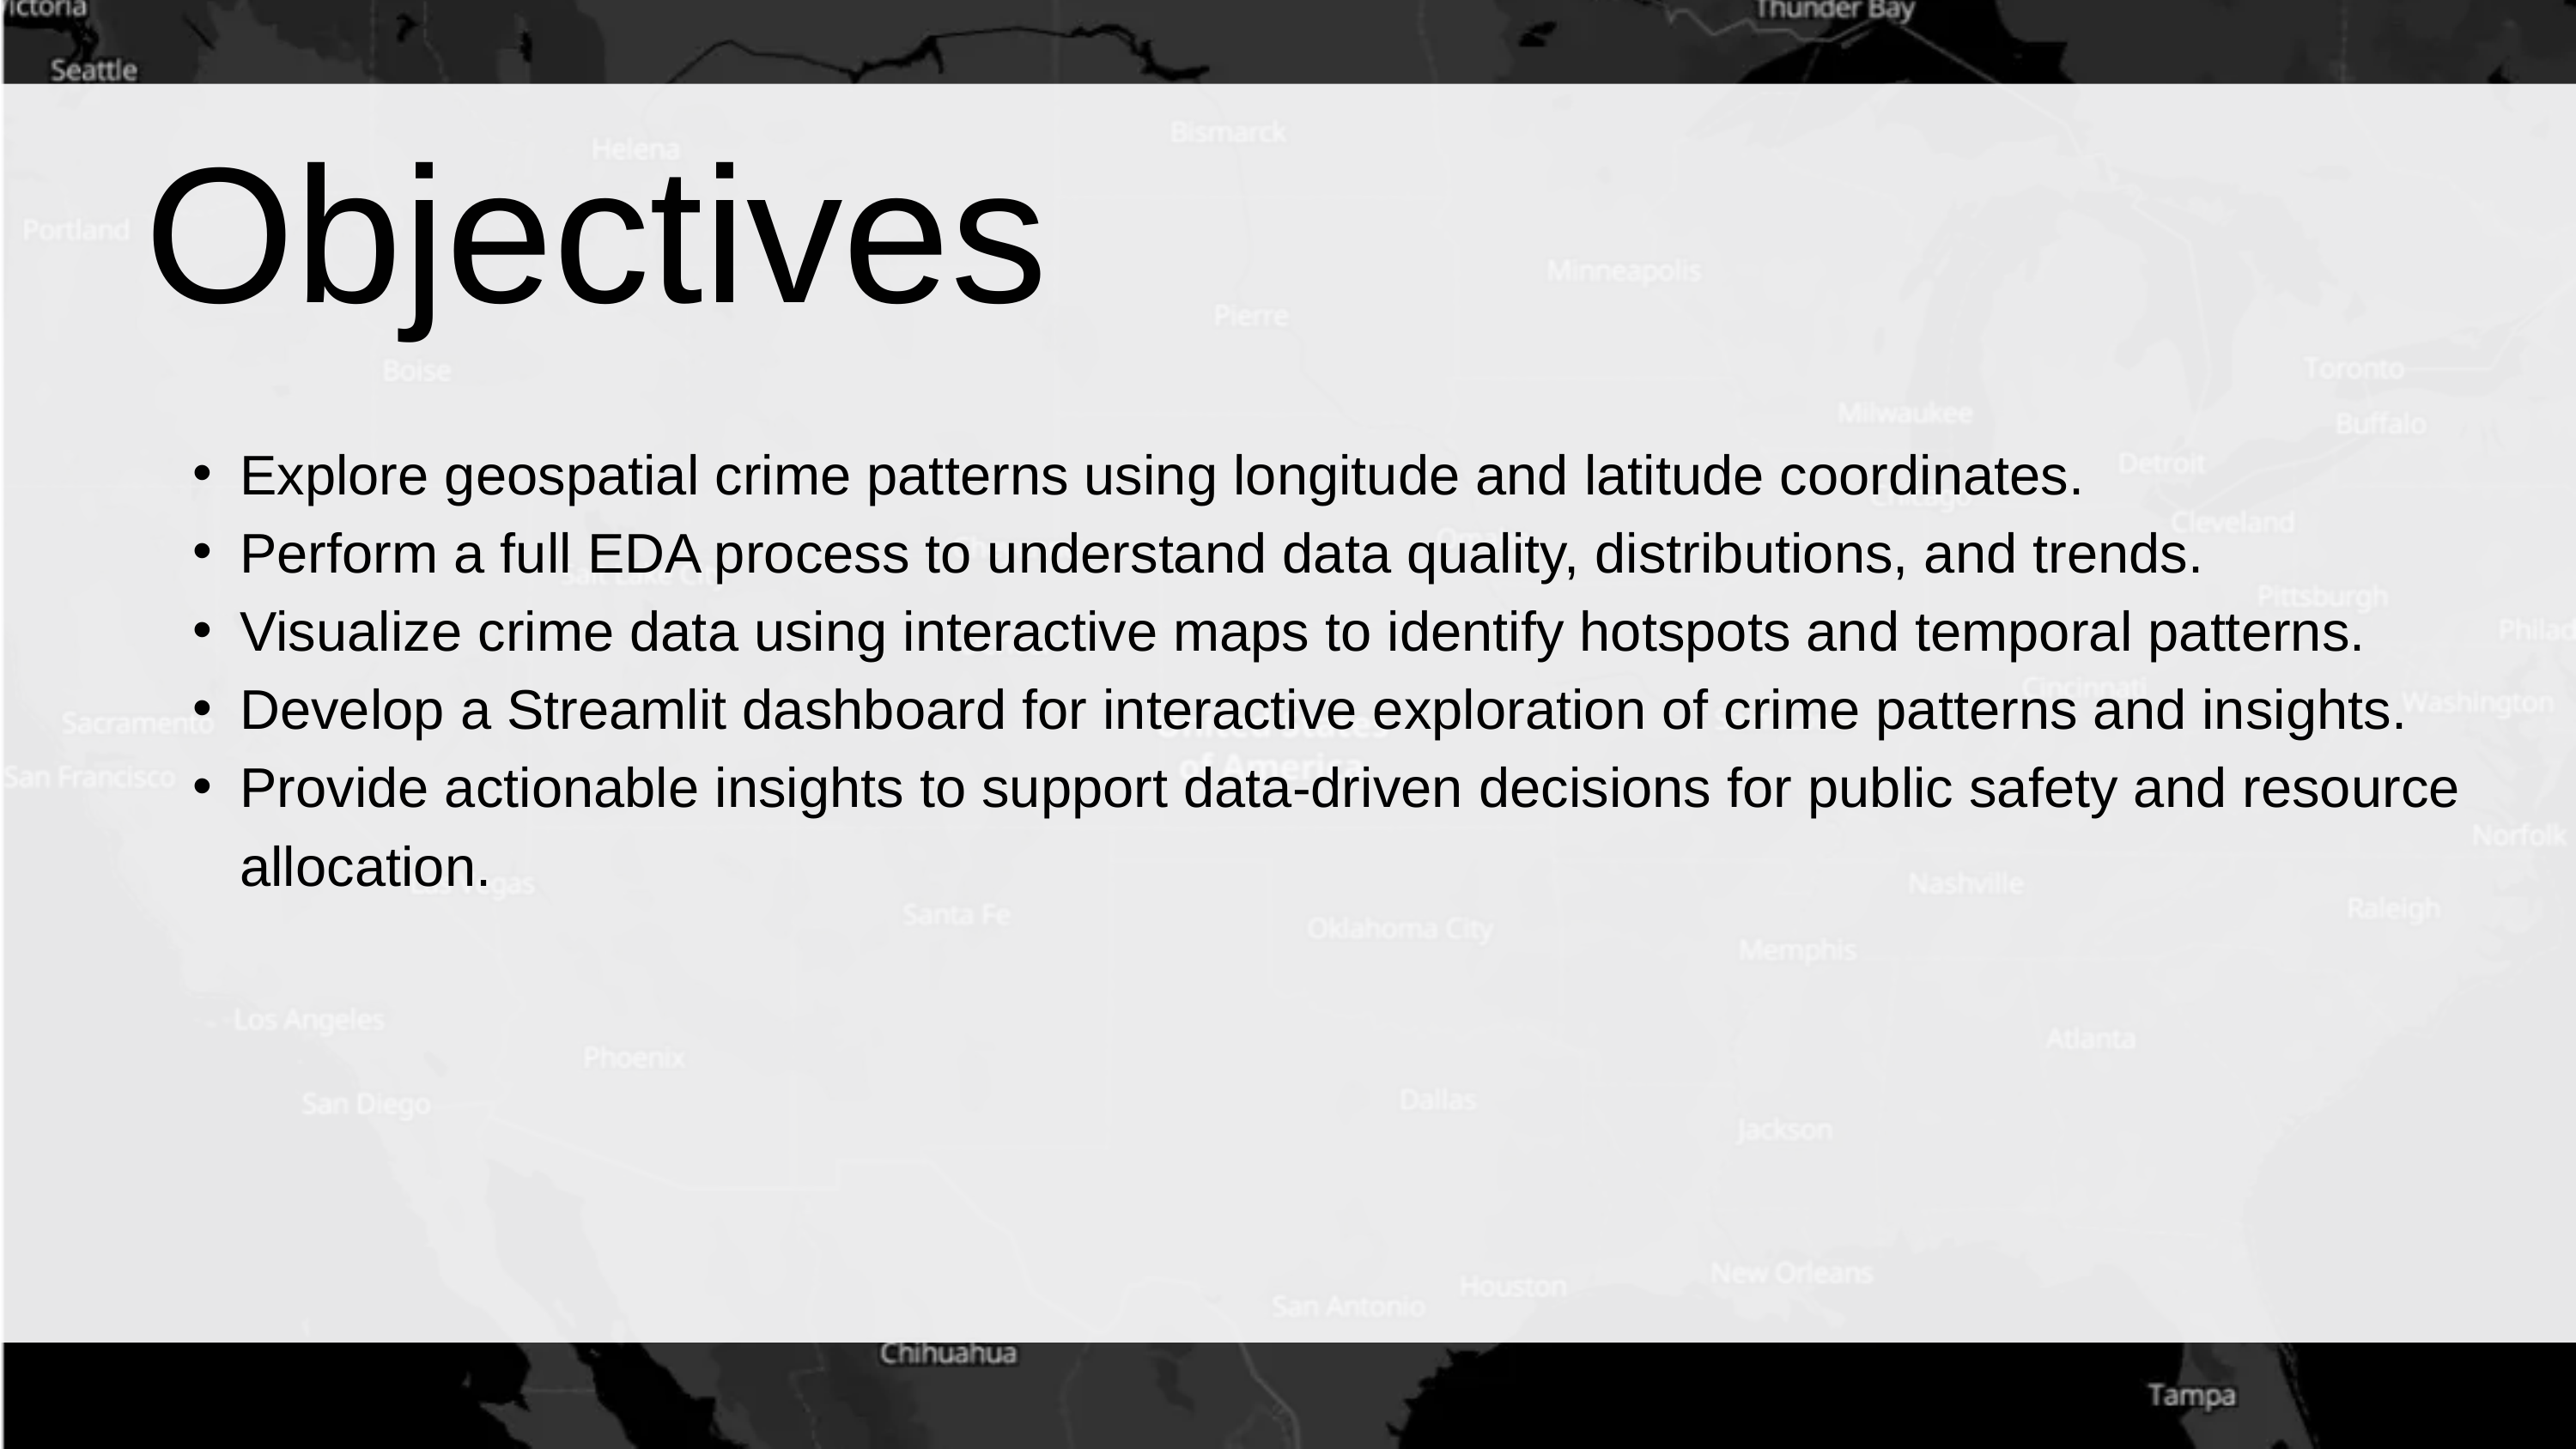

Objectives
Explore geospatial crime patterns using longitude and latitude coordinates.
Perform a full EDA process to understand data quality, distributions, and trends.
Visualize crime data using interactive maps to identify hotspots and temporal patterns.
Develop a Streamlit dashboard for interactive exploration of crime patterns and insights.
Provide actionable insights to support data-driven decisions for public safety and resource allocation.